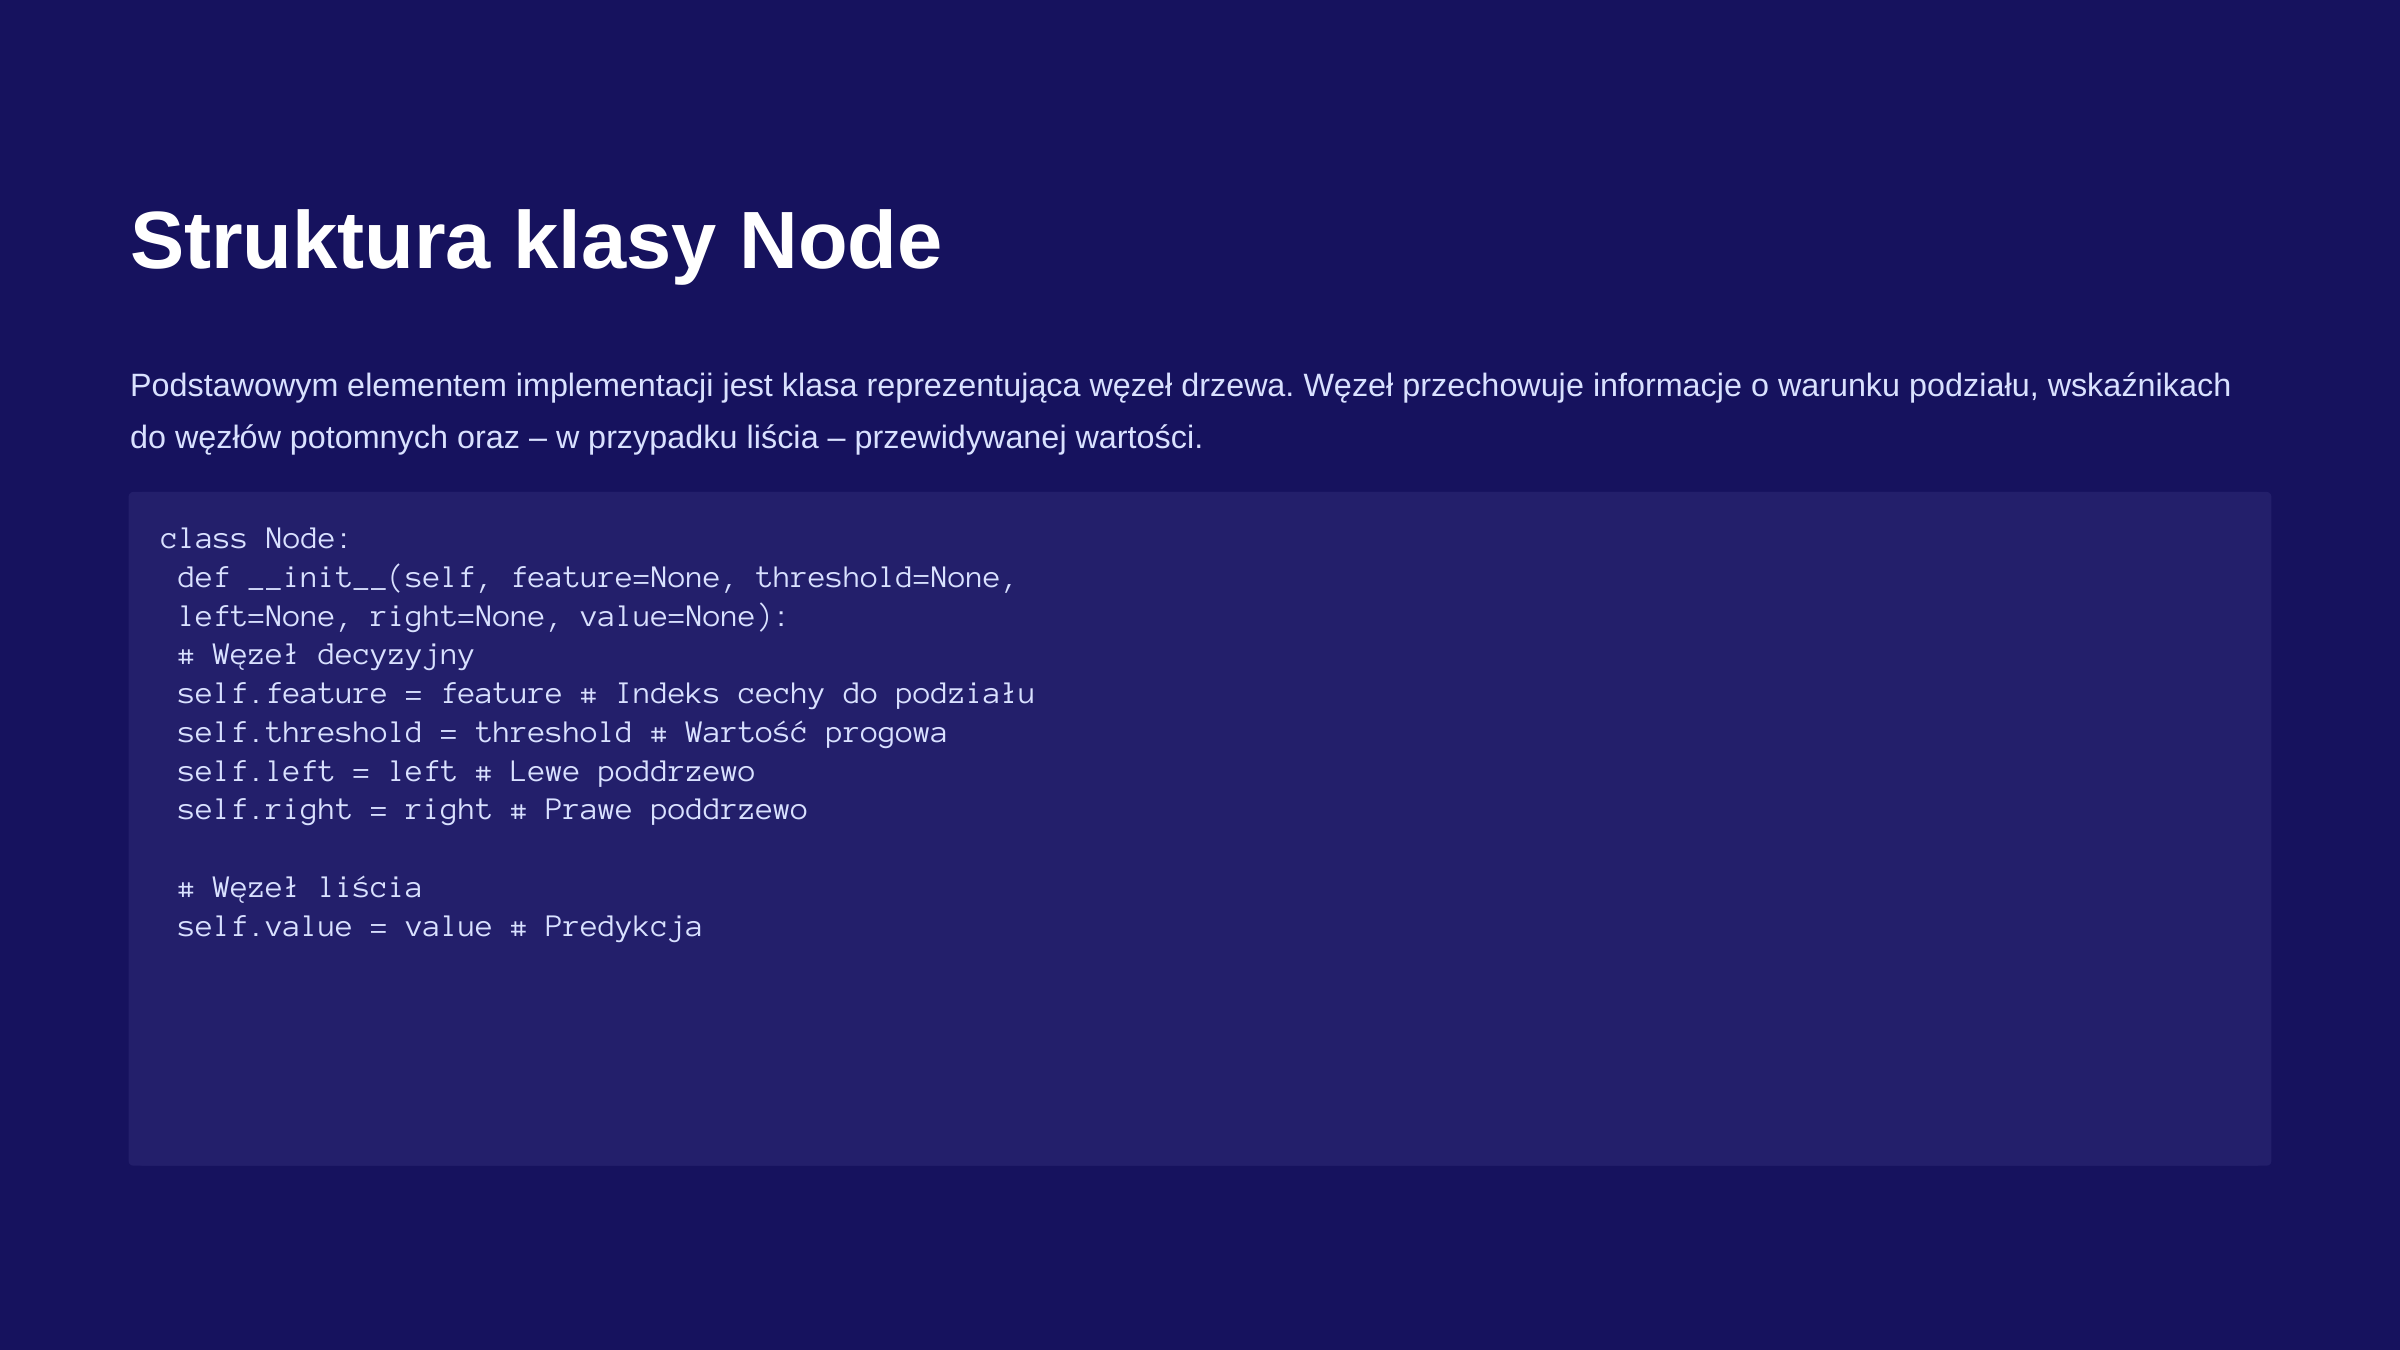

Struktura klasy Node
Podstawowym elementem implementacji jest klasa reprezentująca węzeł drzewa. Węzeł przechowuje informacje o warunku podziału, wskaźnikach do węzłów potomnych oraz – w przypadku liścia – przewidywanej wartości.

class Node:
 def __init__(self, feature=None, threshold=None,
 left=None, right=None, value=None):
 # Węzeł decyzyjny
 self.feature = feature # Indeks cechy do podziału
 self.threshold = threshold # Wartość progowa
 self.left = left # Lewe poddrzewo
 self.right = right # Prawe poddrzewo

 # Węzeł liścia
 self.value = value # Predykcja